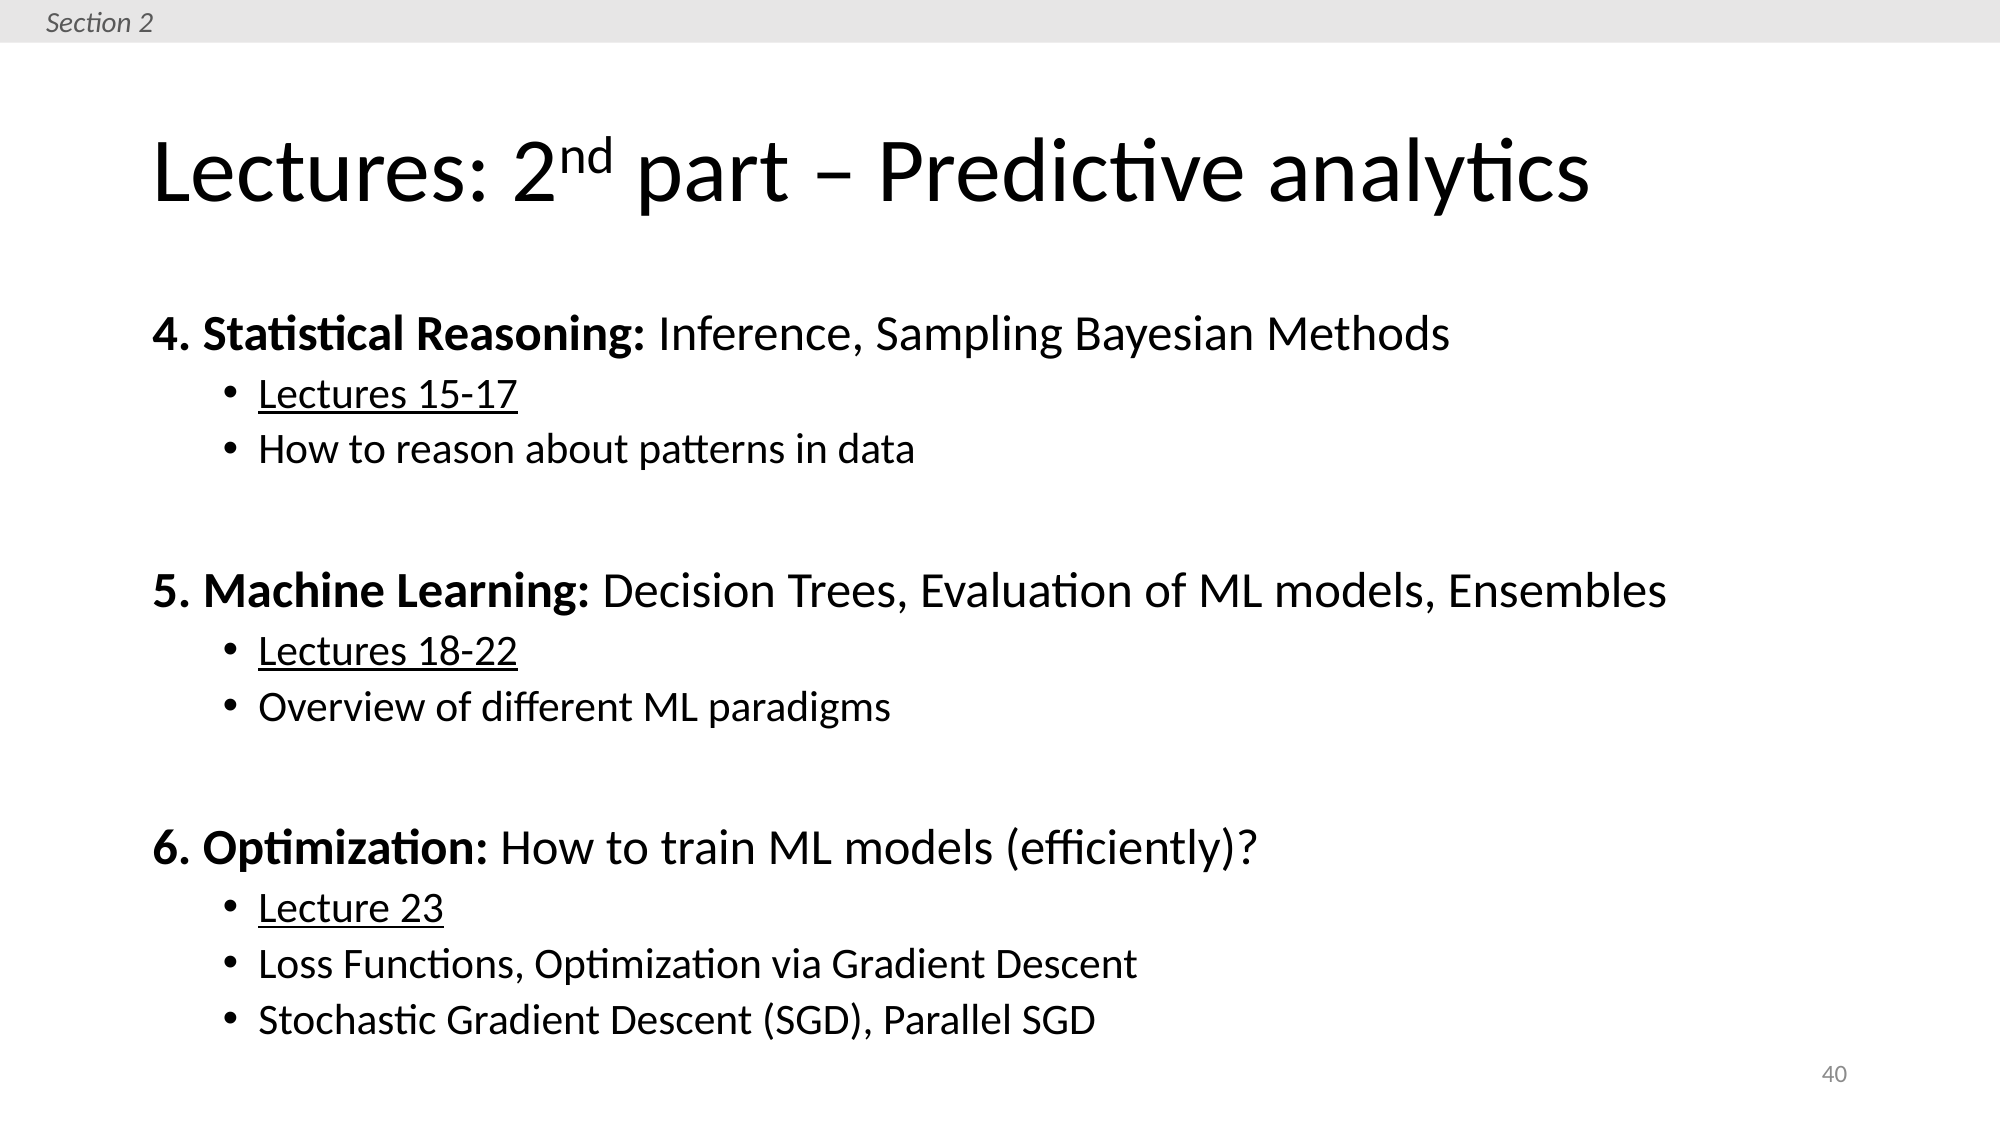

Section 2
# Lectures: 2nd part – Predictive analytics
4. Statistical Reasoning: Inference, Sampling Bayesian Methods
Lectures 15-17
How to reason about patterns in data

5. Machine Learning: Decision Trees, Evaluation of ML models, Ensembles
Lectures 18-22
Overview of different ML paradigms

6. Optimization: How to train ML models (efficiently)?
Lecture 23
Loss Functions, Optimization via Gradient Descent
Stochastic Gradient Descent (SGD), Parallel SGD
40